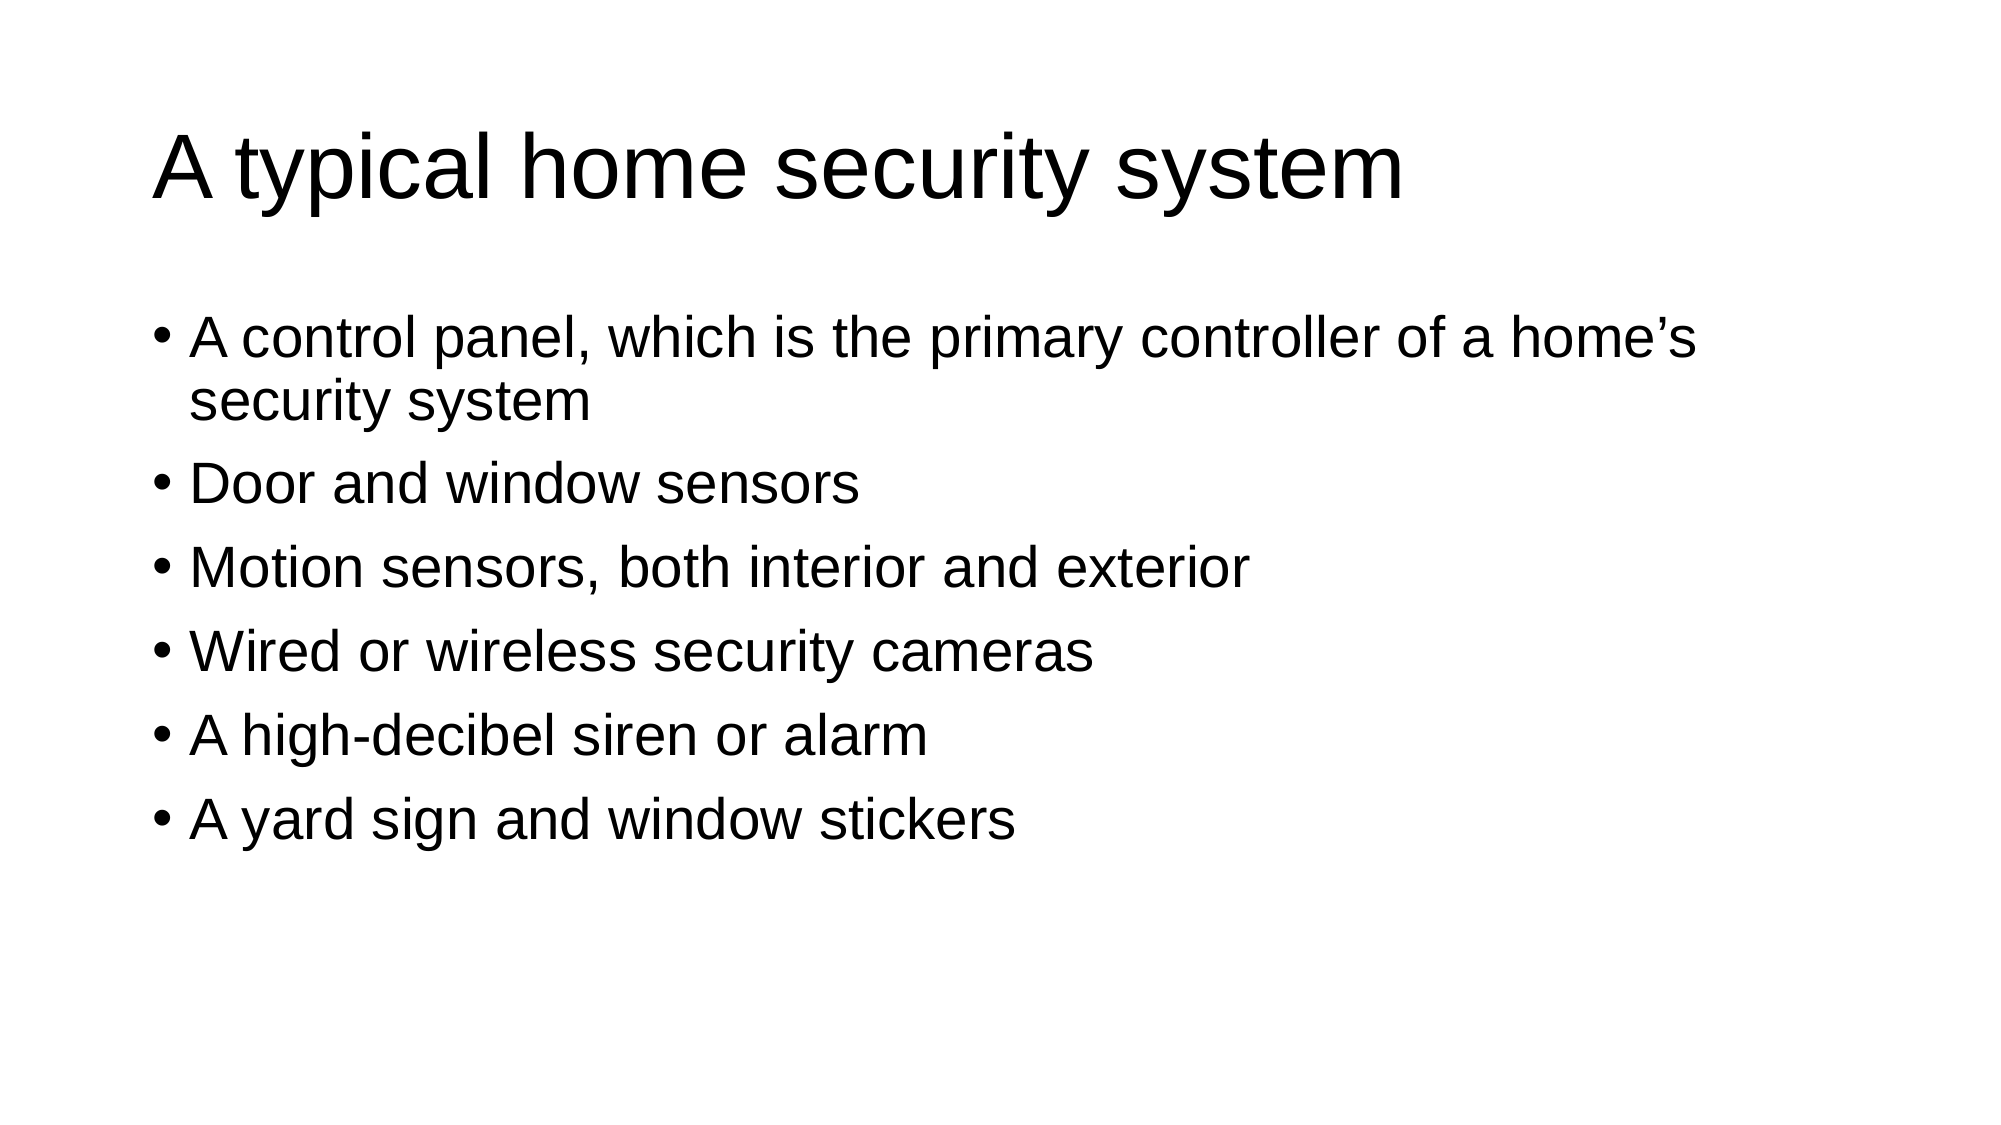

# A typical home security system
A control panel, which is the primary controller of a home’s security system
Door and window sensors
Motion sensors, both interior and exterior
Wired or wireless security cameras
A high-decibel siren or alarm
A yard sign and window stickers